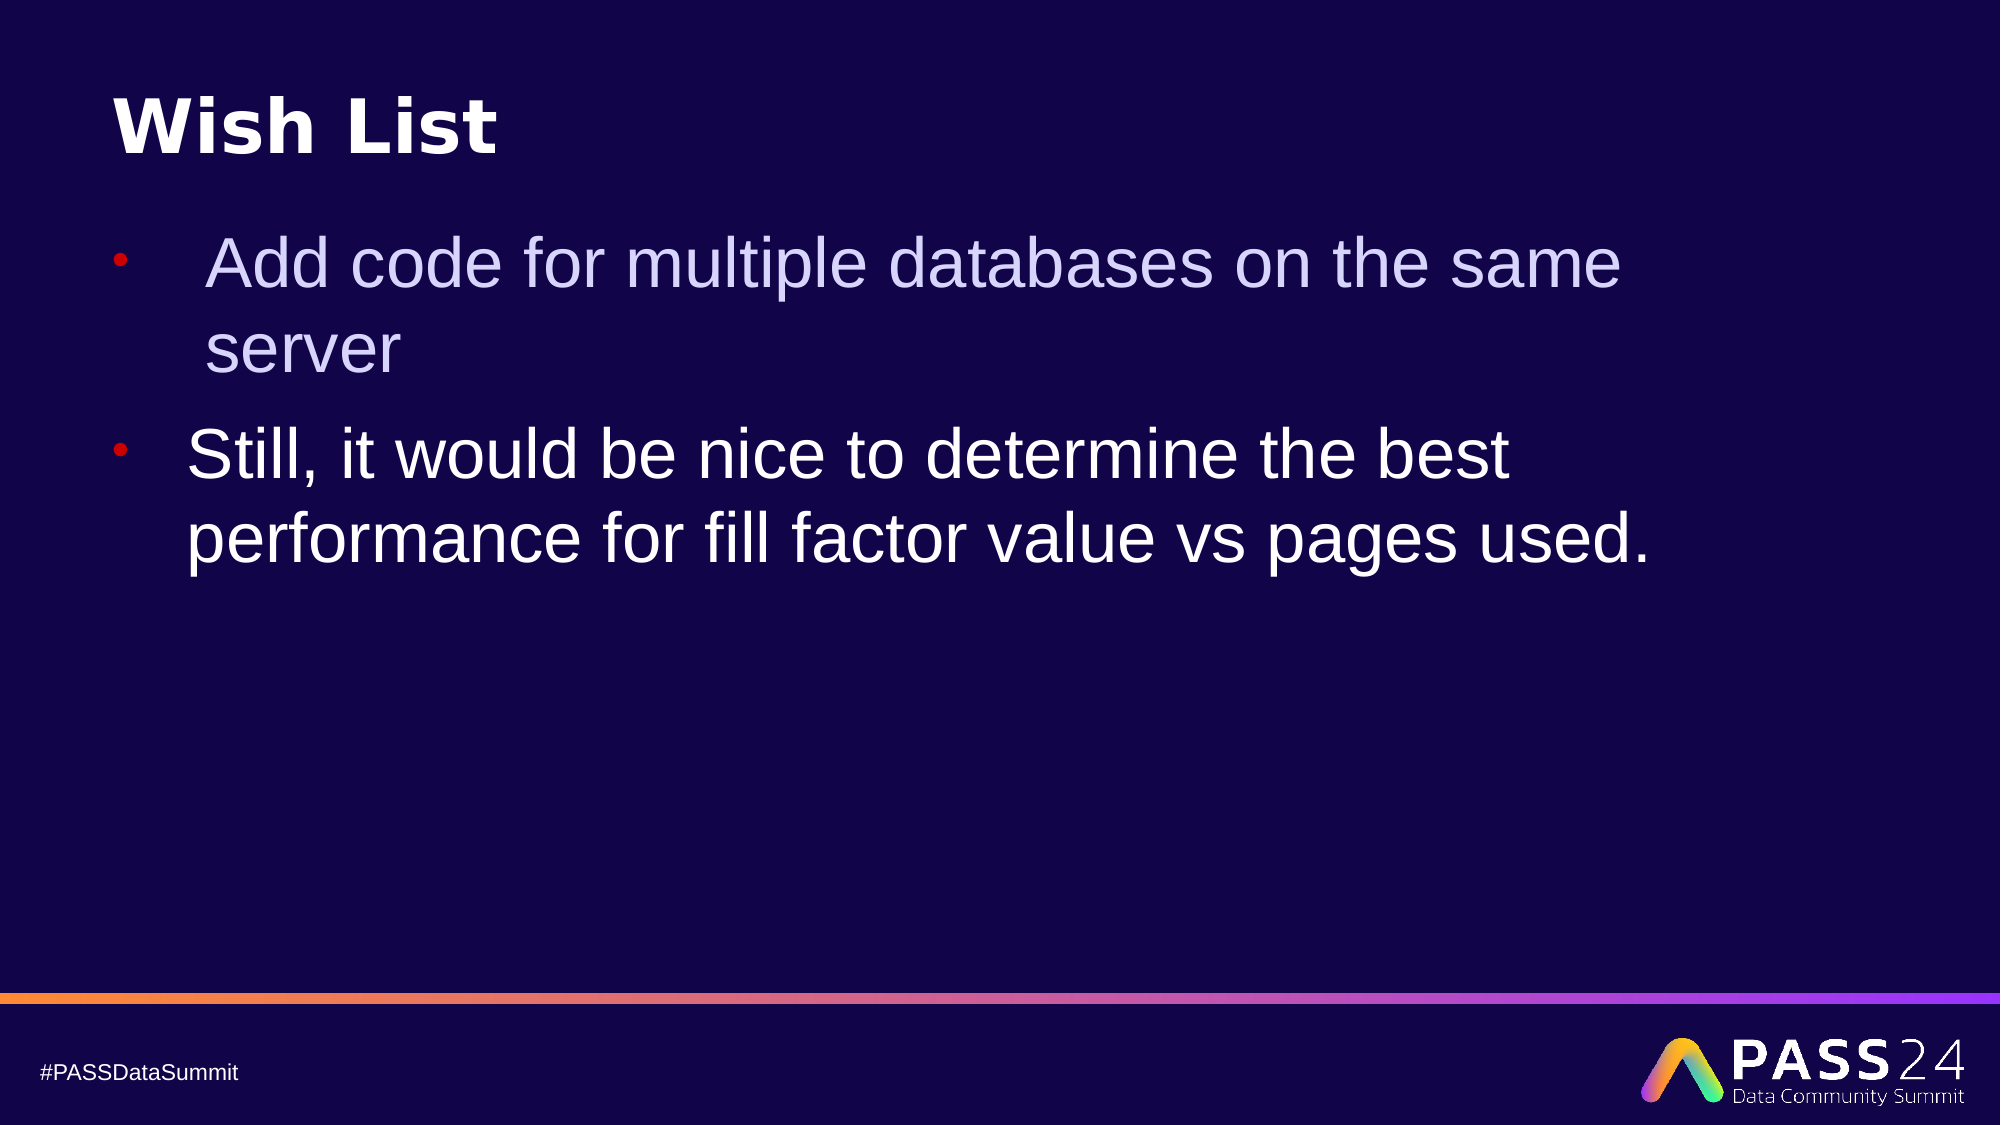

# Wish List
Add code for multiple databases on the same server
Still, it would be nice to determine the best performance for fill factor value vs pages used.

Bad Page Split